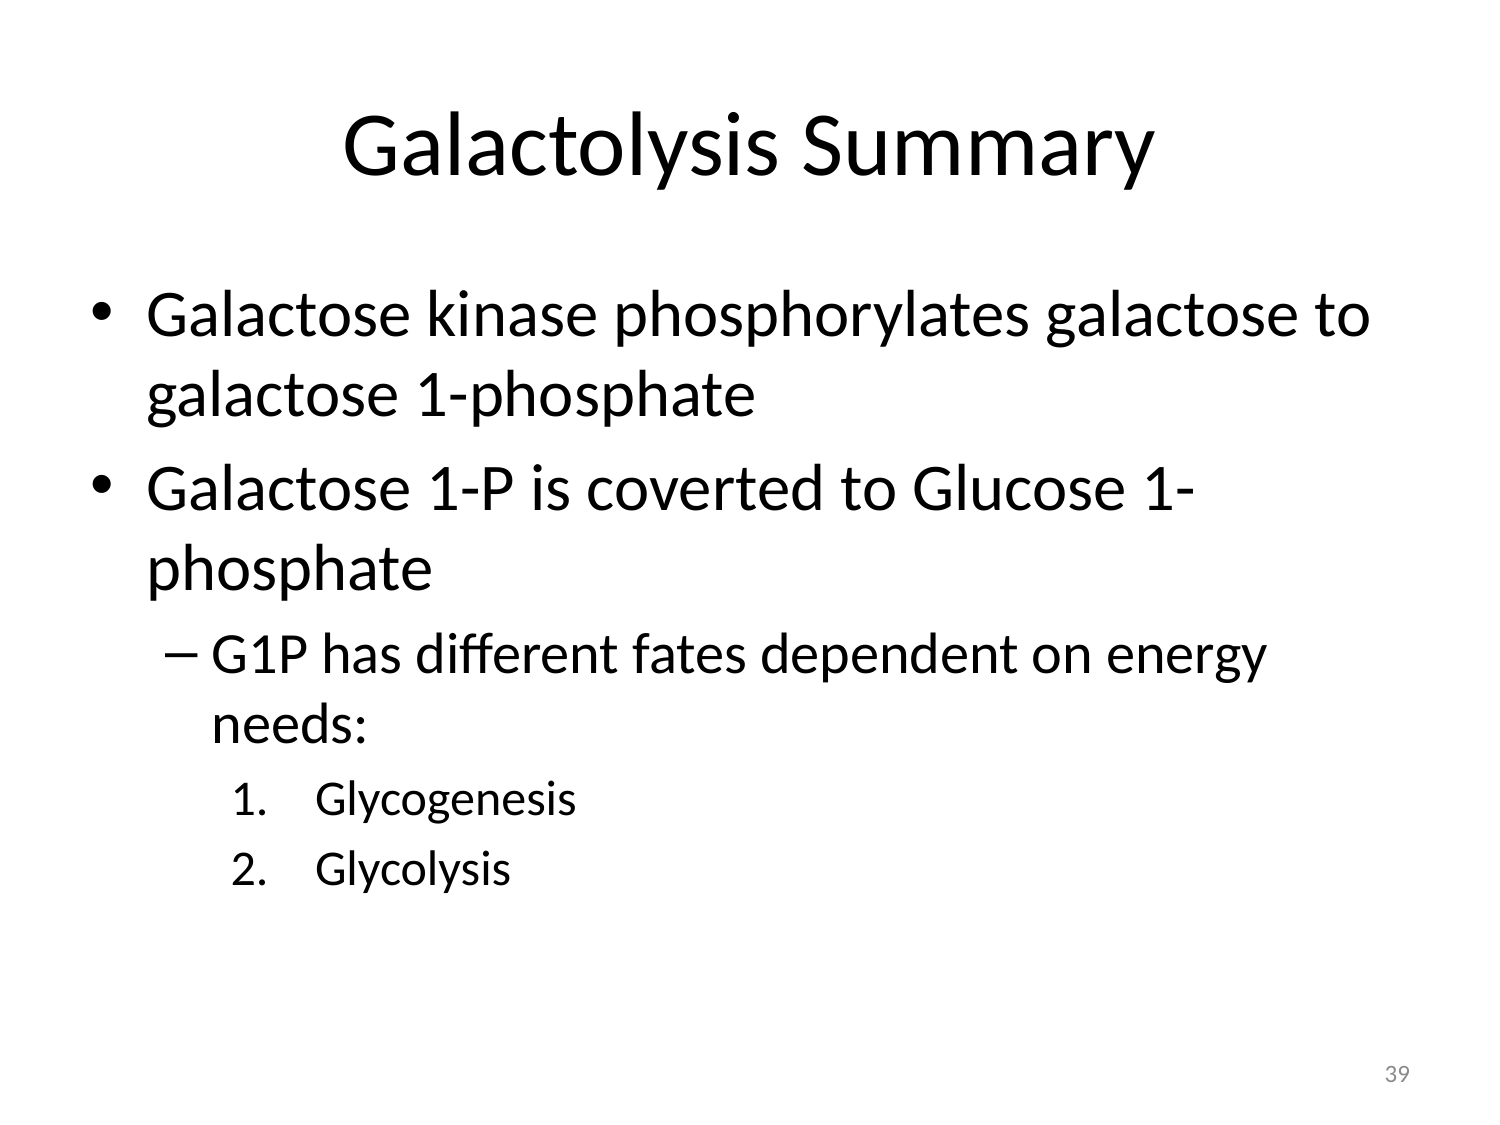

# Galactolysis Summary
Galactose kinase phosphorylates galactose to galactose 1-phosphate
Galactose 1-P is coverted to Glucose 1-phosphate
G1P has different fates dependent on energy needs:
Glycogenesis
Glycolysis
39